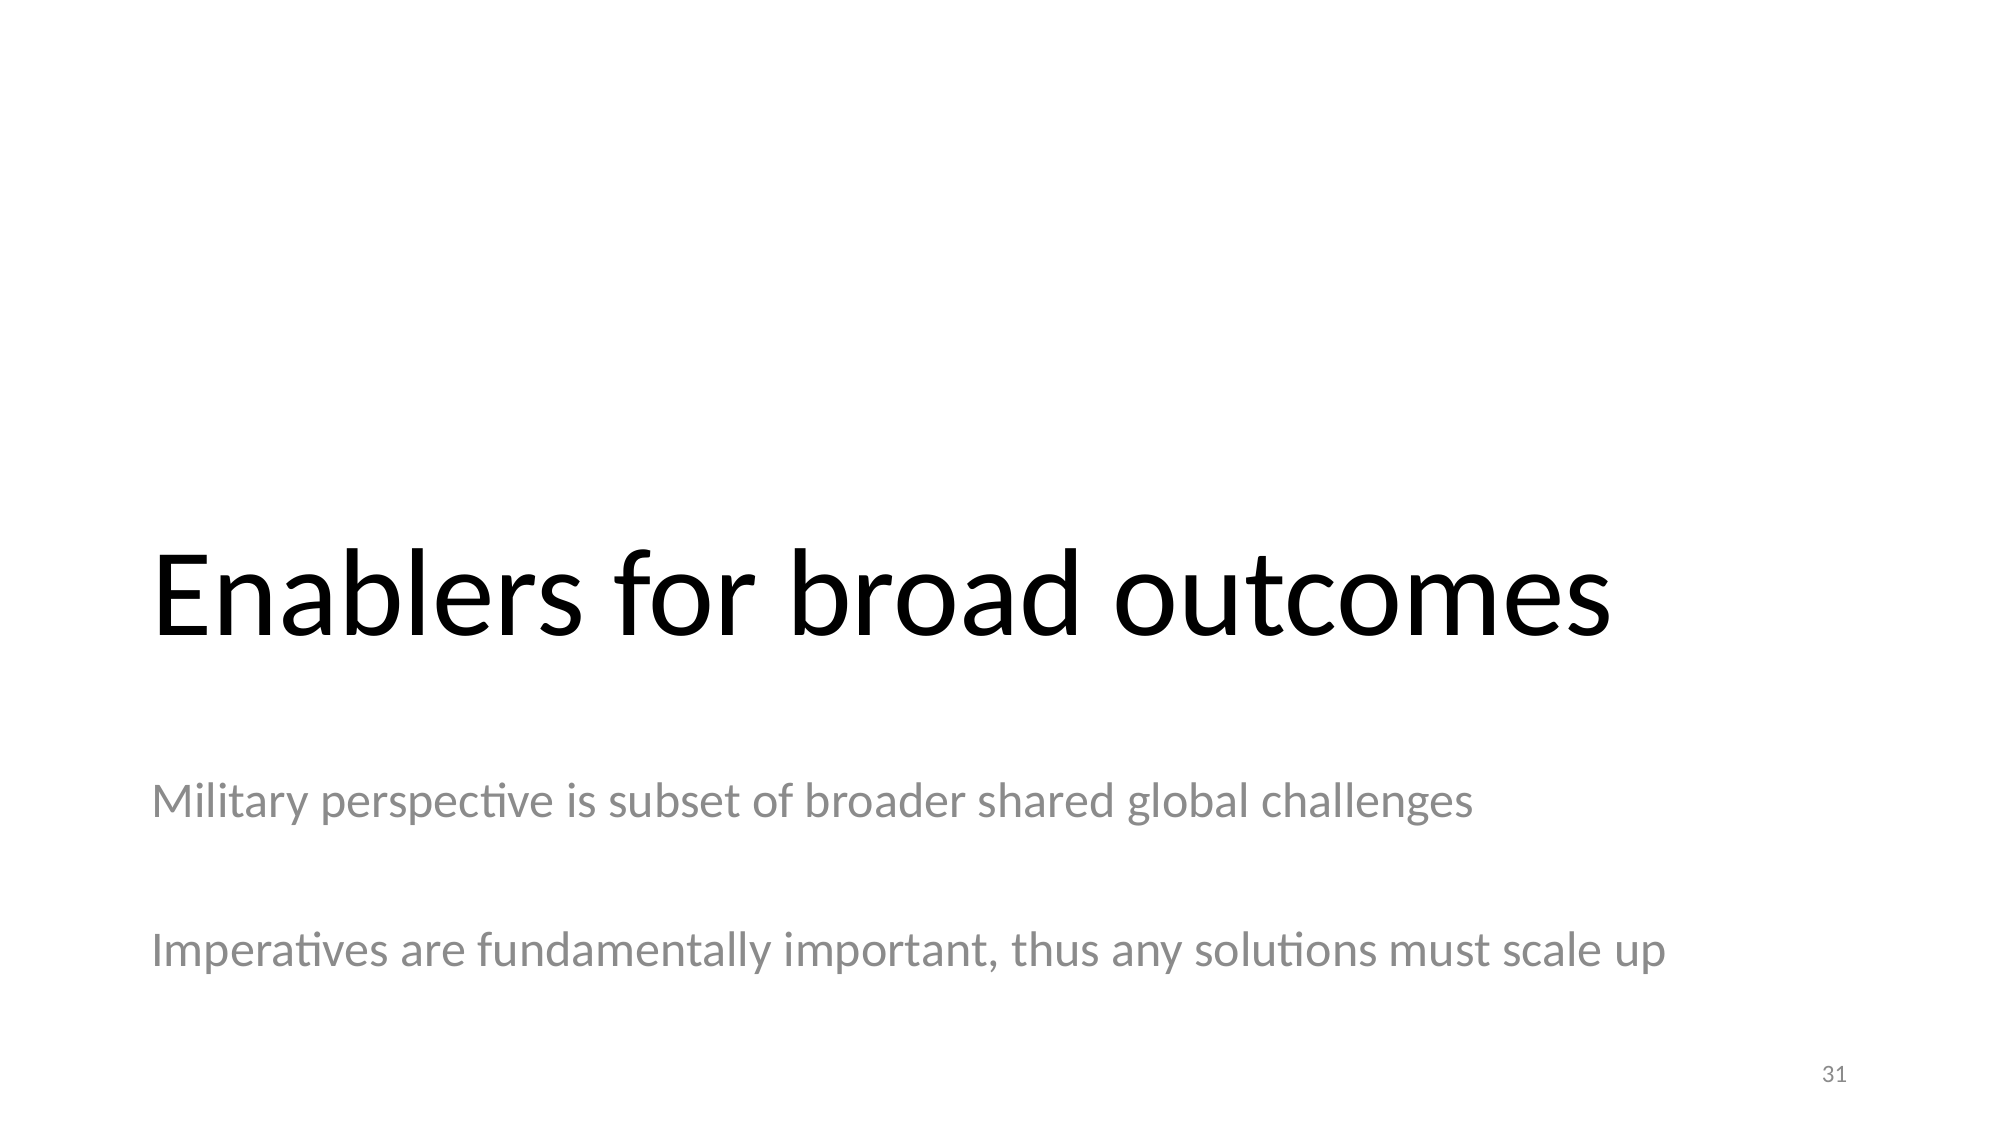

# Enablers for broad outcomes
Military perspective is subset of broader shared global challenges

Imperatives are fundamentally important, thus any solutions must scale up
31